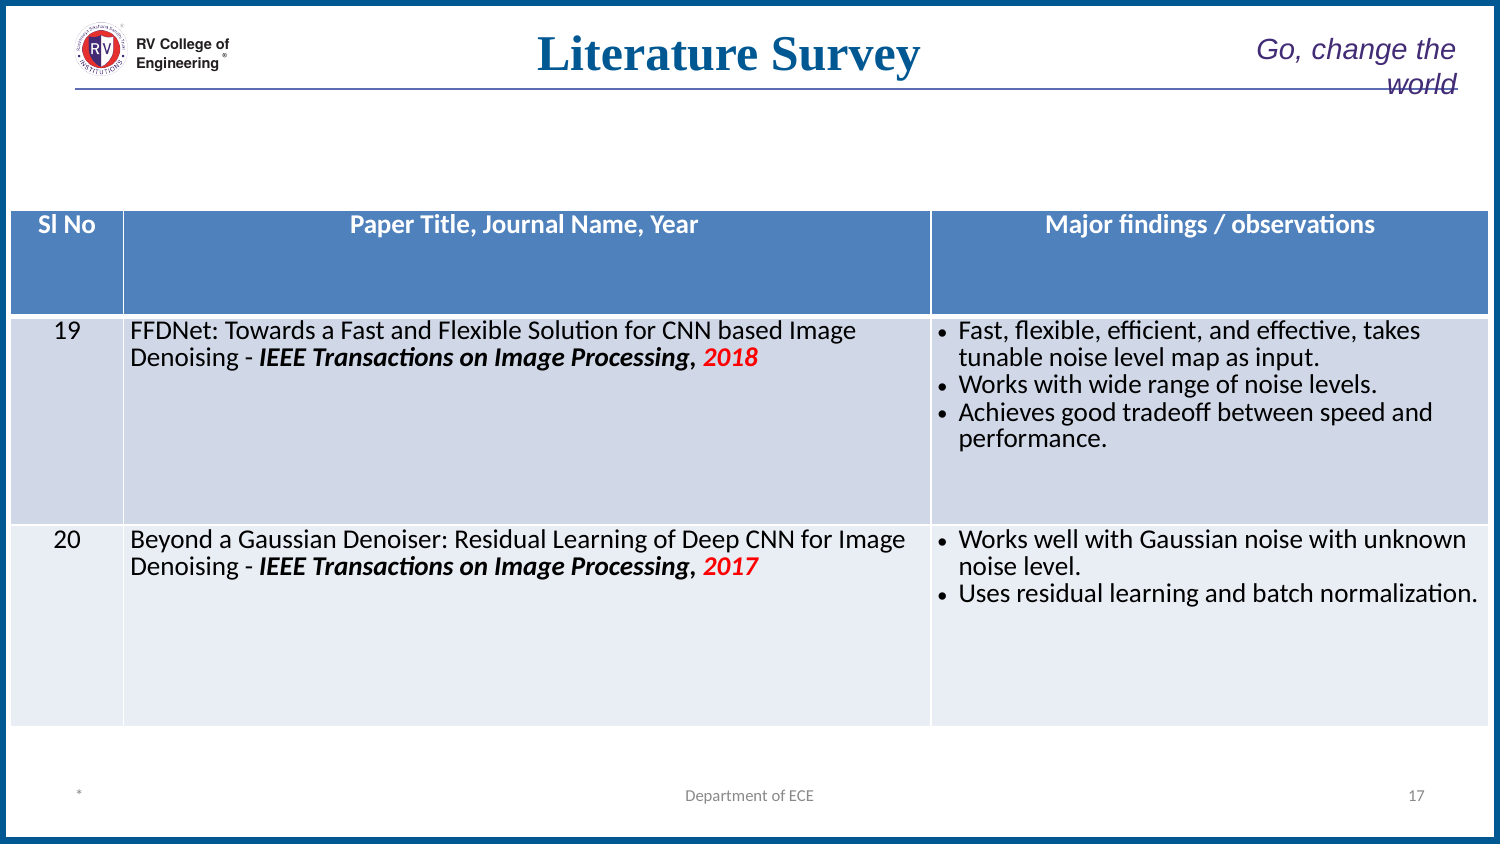

Literature Survey

# Go, change the world
RV College of
Engineering

| Sl No | Paper Title, Journal Name, Year | Major findings / observations |
| --- | --- | --- |
| 19 | FFDNet: Towards a Fast and Flexible Solution for CNN based Image Denoising - IEEE Transactions on Image Processing, 2018 | Fast, flexible, efficient, and effective, takes tunable noise level map as input. Works with wide range of noise levels. Achieves good tradeoff between speed and performance. |
| 20 | Beyond a Gaussian Denoiser: Residual Learning of Deep CNN for Image Denoising - IEEE Transactions on Image Processing, 2017 | Works well with Gaussian noise with unknown noise level. Uses residual learning and batch normalization. |
*
Department of ECE
17